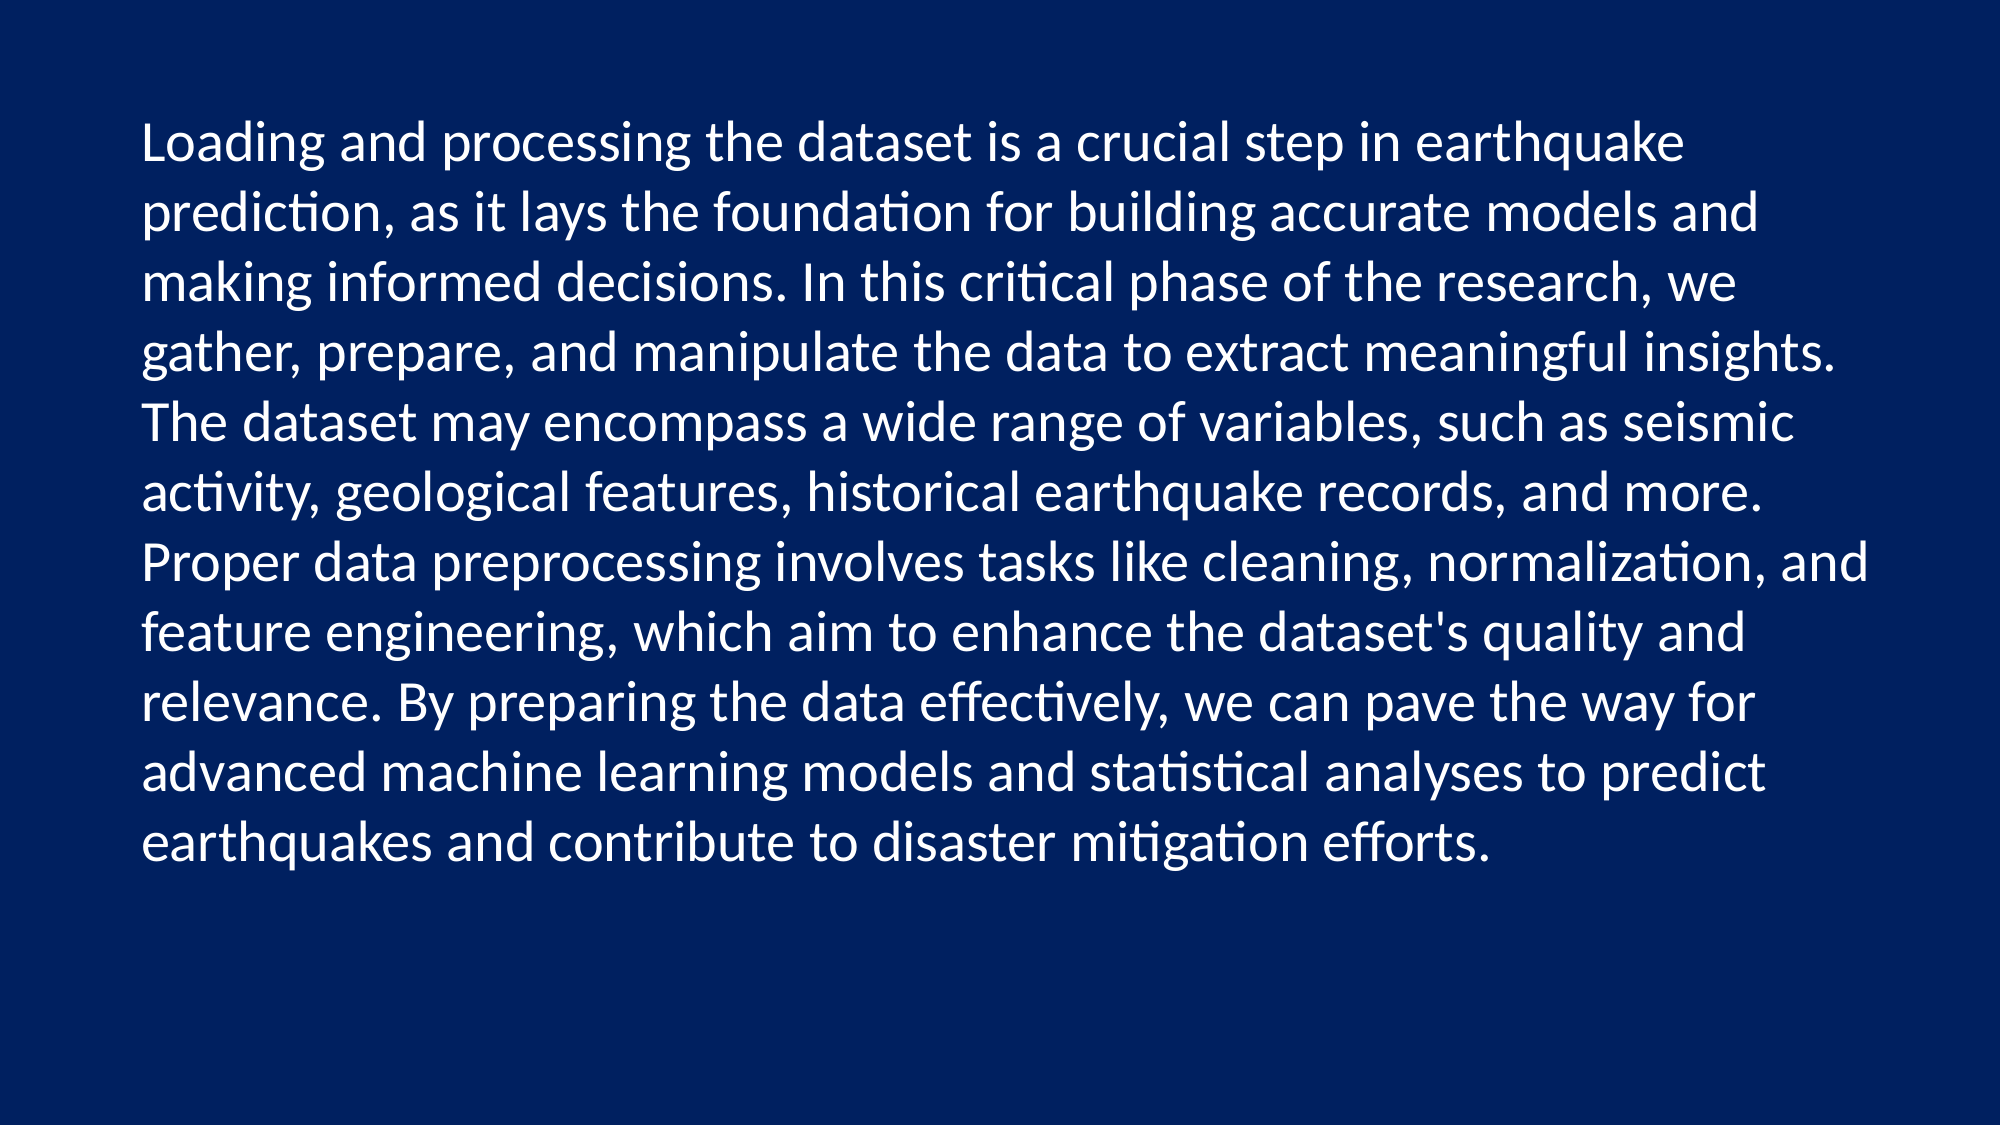

Loading and processing the dataset is a crucial step in earthquake prediction, as it lays the foundation for building accurate models and making informed decisions. In this critical phase of the research, we gather, prepare, and manipulate the data to extract meaningful insights. The dataset may encompass a wide range of variables, such as seismic activity, geological features, historical earthquake records, and more. Proper data preprocessing involves tasks like cleaning, normalization, and feature engineering, which aim to enhance the dataset's quality and relevance. By preparing the data effectively, we can pave the way for advanced machine learning models and statistical analyses to predict earthquakes and contribute to disaster mitigation efforts.